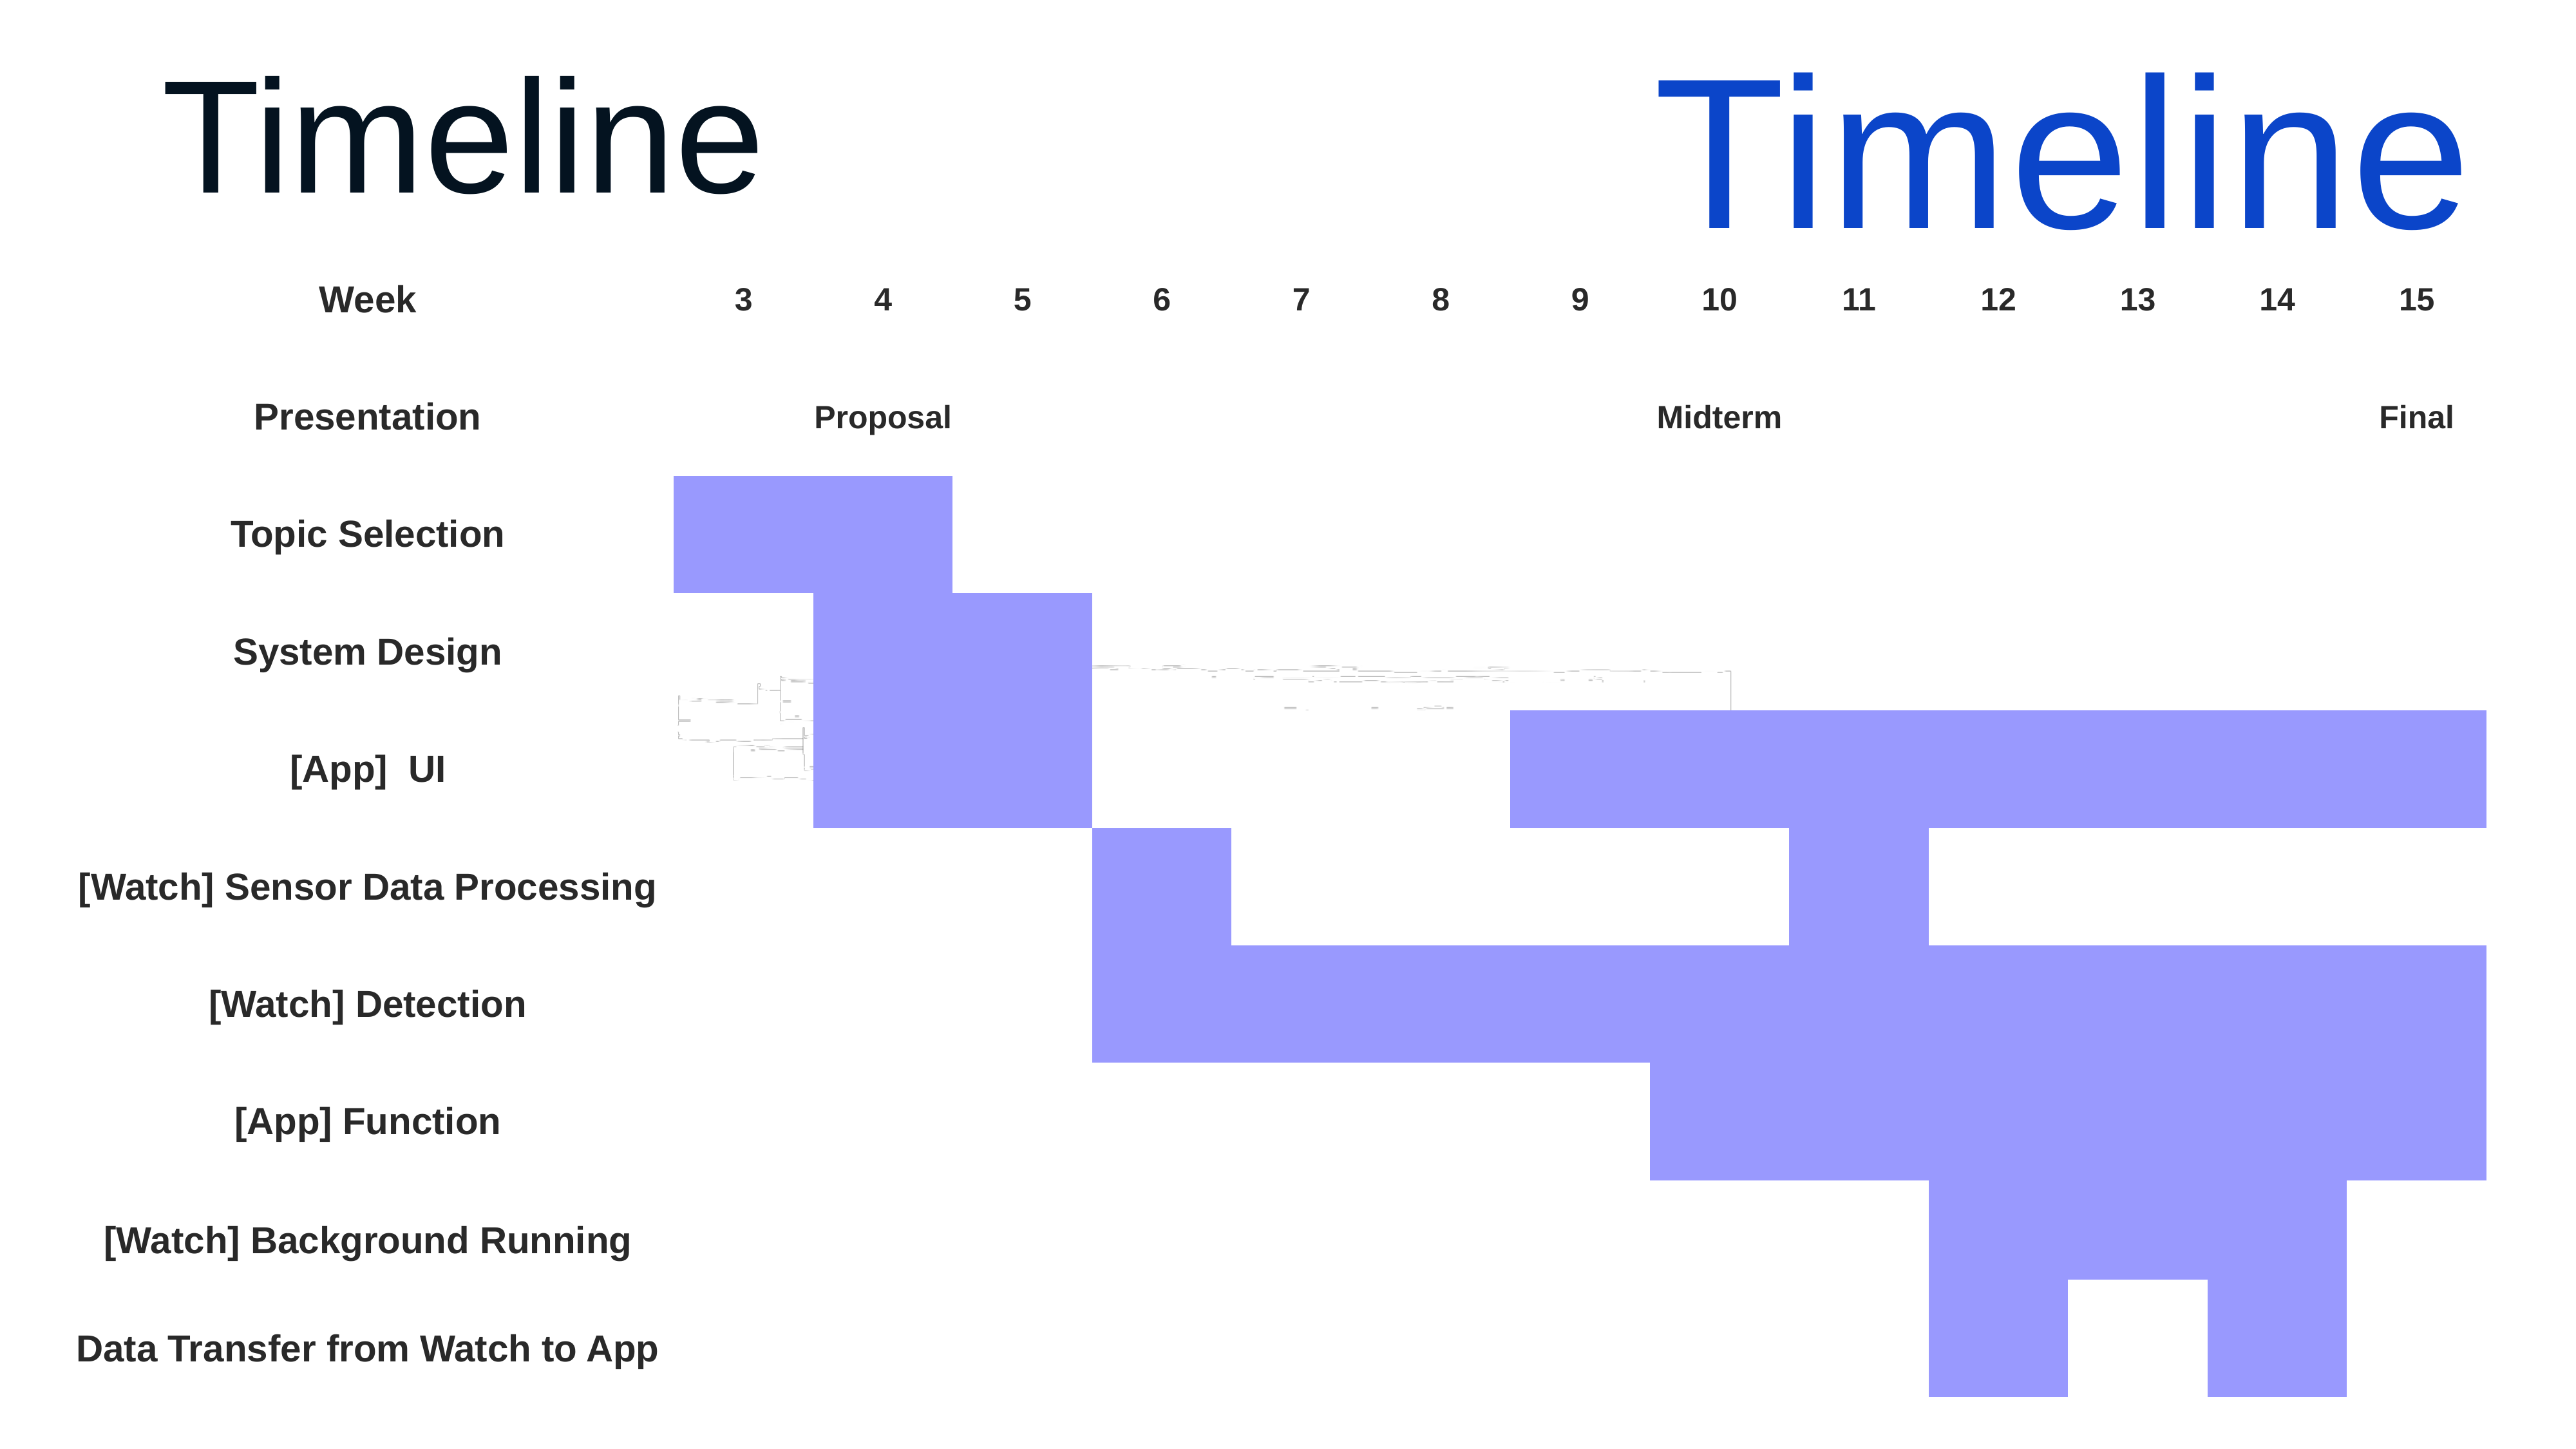

Timeline
# Timeline
| Week | 3 | 4 | 5 | 6 | 7 | 8 | 9 | 10 | 11 | 12 | 13 | 14 | 15 |
| --- | --- | --- | --- | --- | --- | --- | --- | --- | --- | --- | --- | --- | --- |
| Presentation |  | Proposal |  |  |  |  |  | Midterm |  |  |  |  | Final |
| Topic Selection |  |  |  |  |  |  |  |  |  |  |  |  |  |
| System Design |  |  |  |  |  |  |  |  |  |  |  |  |  |
| [App] UI |  |  |  |  |  |  |  |  |  |  |  |  |  |
| [Watch] Sensor Data Processing |  |  |  |  |  |  |  |  |  |  |  |  |  |
| [Watch] Detection |  |  |  |  |  |  |  |  |  |  |  |  |  |
| [App] Function |  |  |  |  |  |  |  |  |  |  |  |  |  |
| [Watch] Background Running |  |  |  |  |  |  |  |  |  |  |  |  |  |
| Data Transfer from Watch to App |  |  |  |  |  |  |  |  |  |  |  |  |  |